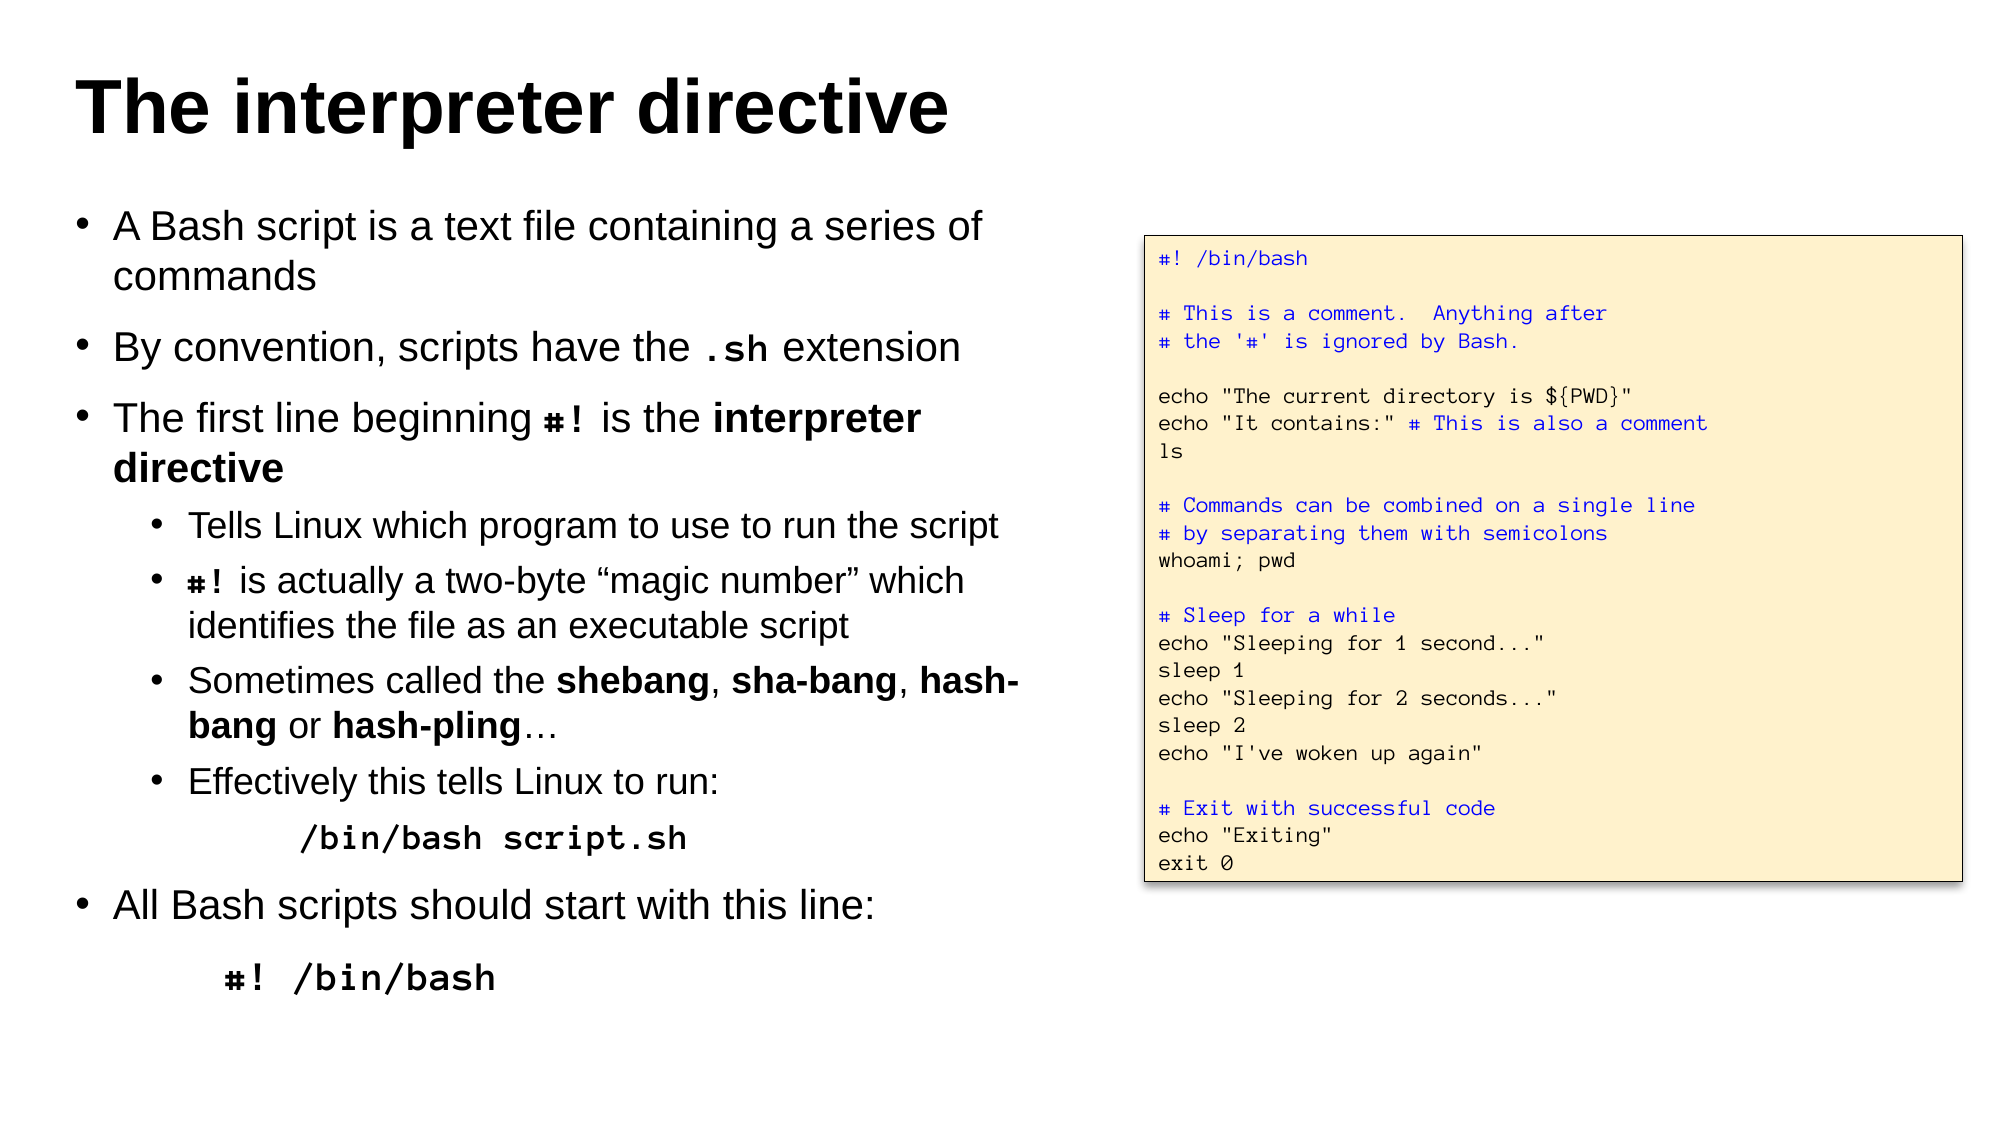

# The interpreter directive
A Bash script is a text file containing a series of commands
By convention, scripts have the .sh extension
The first line beginning #! is the interpreter directive
Tells Linux which program to use to run the script
#! is actually a two-byte “magic number” which identifies the file as an executable script
Sometimes called the shebang, sha-bang, hash-bang or hash-pling…
Effectively this tells Linux to run:
	/bin/bash script.sh
All Bash scripts should start with this line:
	#! /bin/bash

#! /bin/bash

# This is a comment.  Anything after
# the '#' is ignored by Bash.

echo "The current directory is ${PWD}"
echo "It contains:" # This is also a comment
ls

# Commands can be combined on a single line
# by separating them with semicolons
whoami; pwd

# Sleep for a while
echo "Sleeping for 1 second..."
sleep 1
echo "Sleeping for 2 seconds..."
sleep 2
echo "I've woken up again"

# Exit with successful code
echo "Exiting"
exit 0